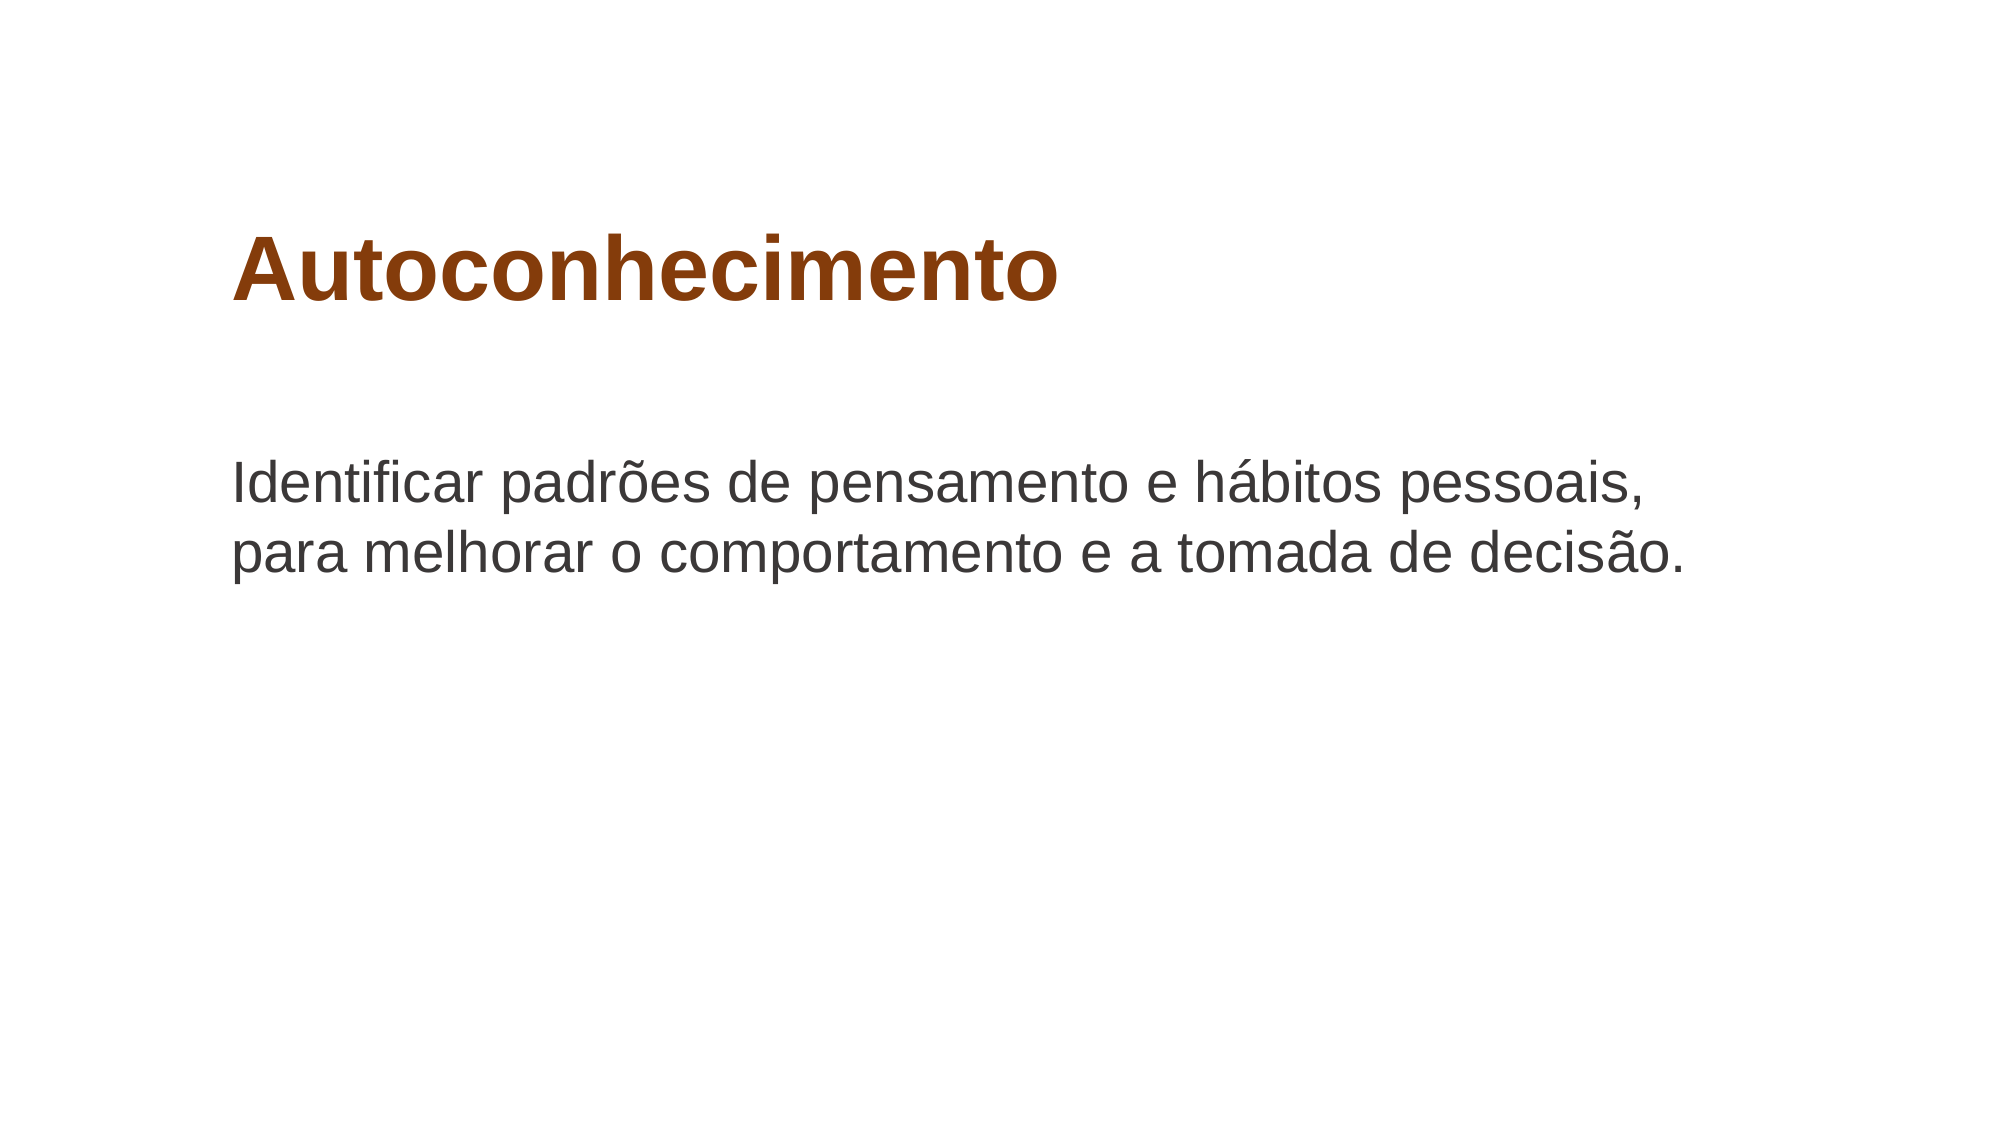

# Autoconhecimento
Identificar padrões de pensamento e hábitos pessoais, para melhorar o comportamento e a tomada de decisão.